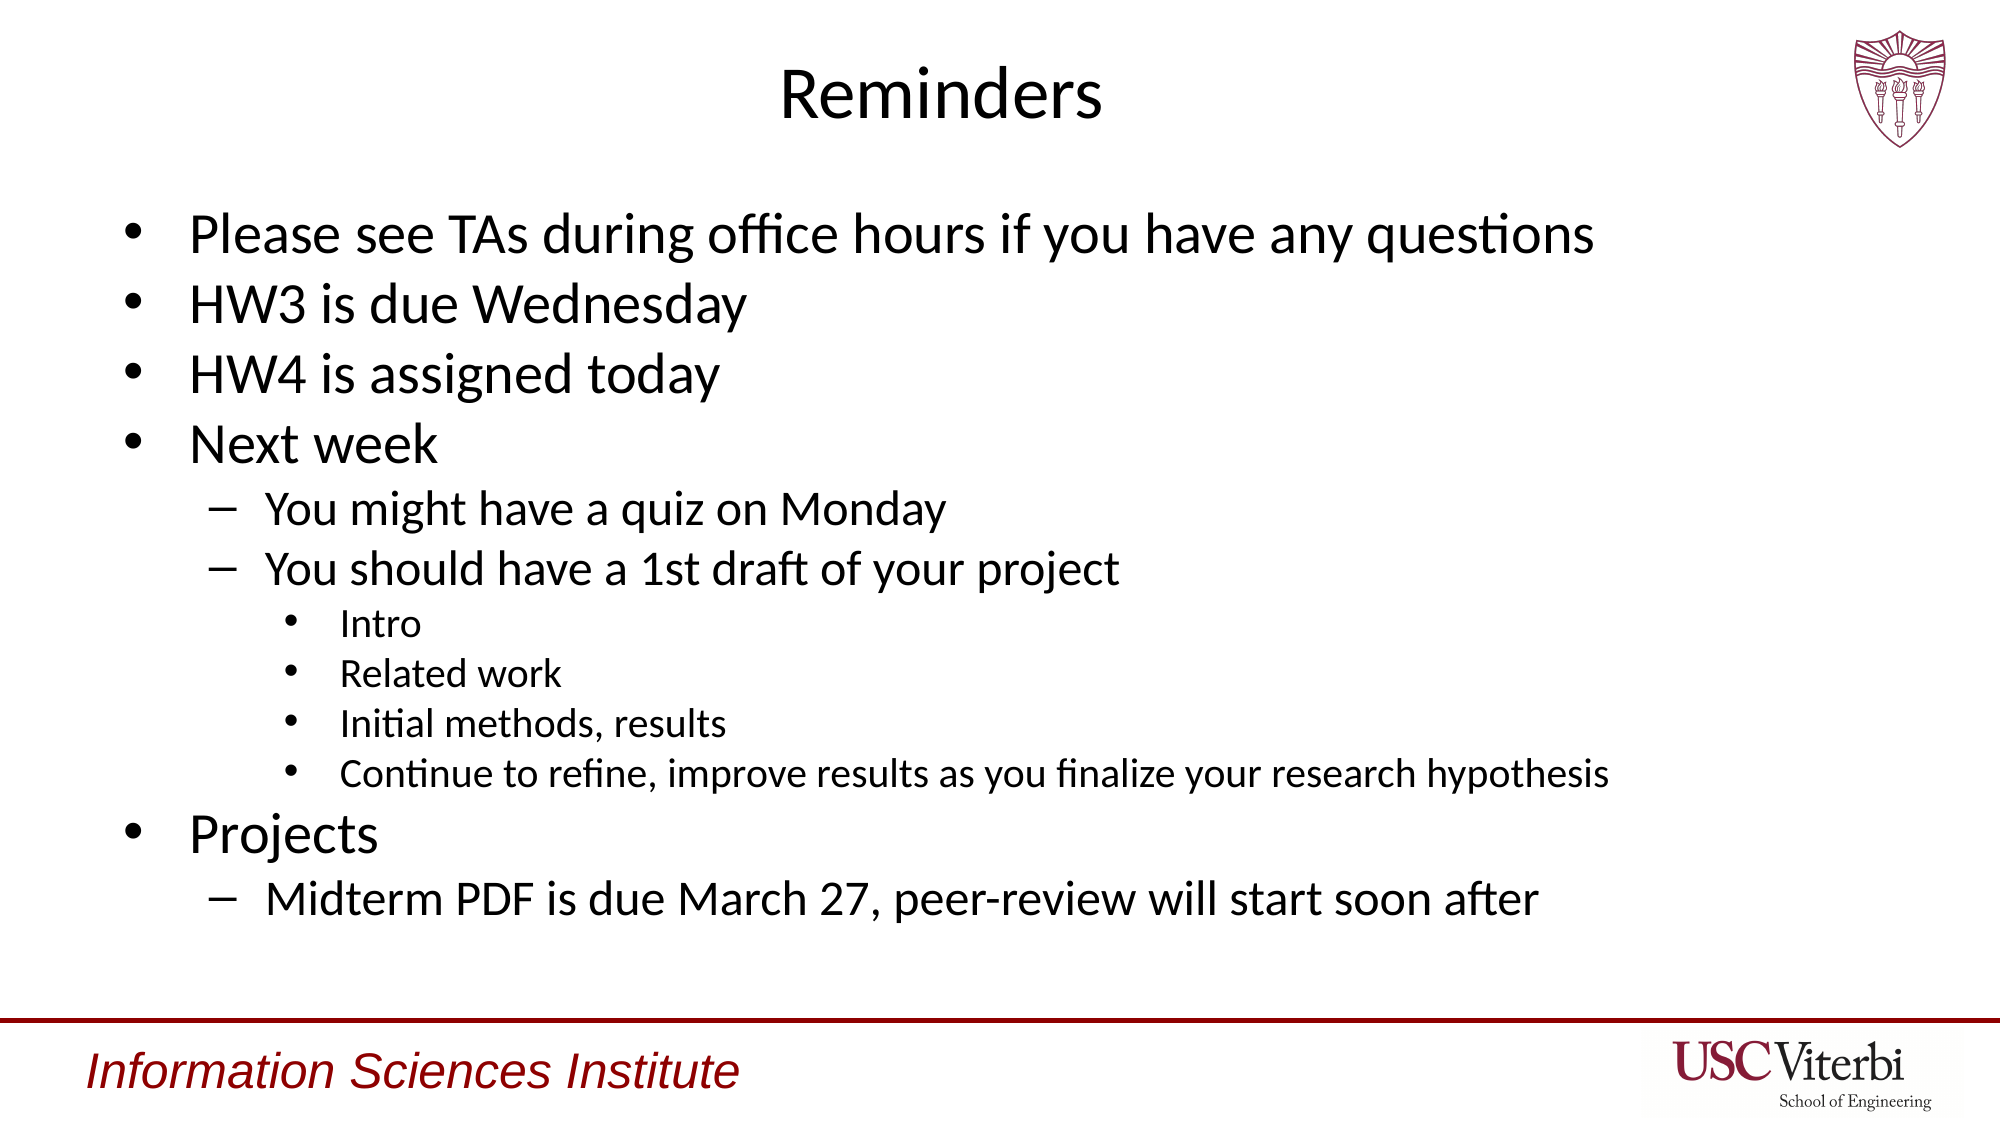

# Reminders
Please see TAs during office hours if you have any questions
HW3 is due Wednesday
HW4 is assigned today
Next week
You might have a quiz on Monday
You should have a 1st draft of your project
Intro
Related work
Initial methods, results
Continue to refine, improve results as you finalize your research hypothesis
Projects
Midterm PDF is due March 27, peer-review will start soon after